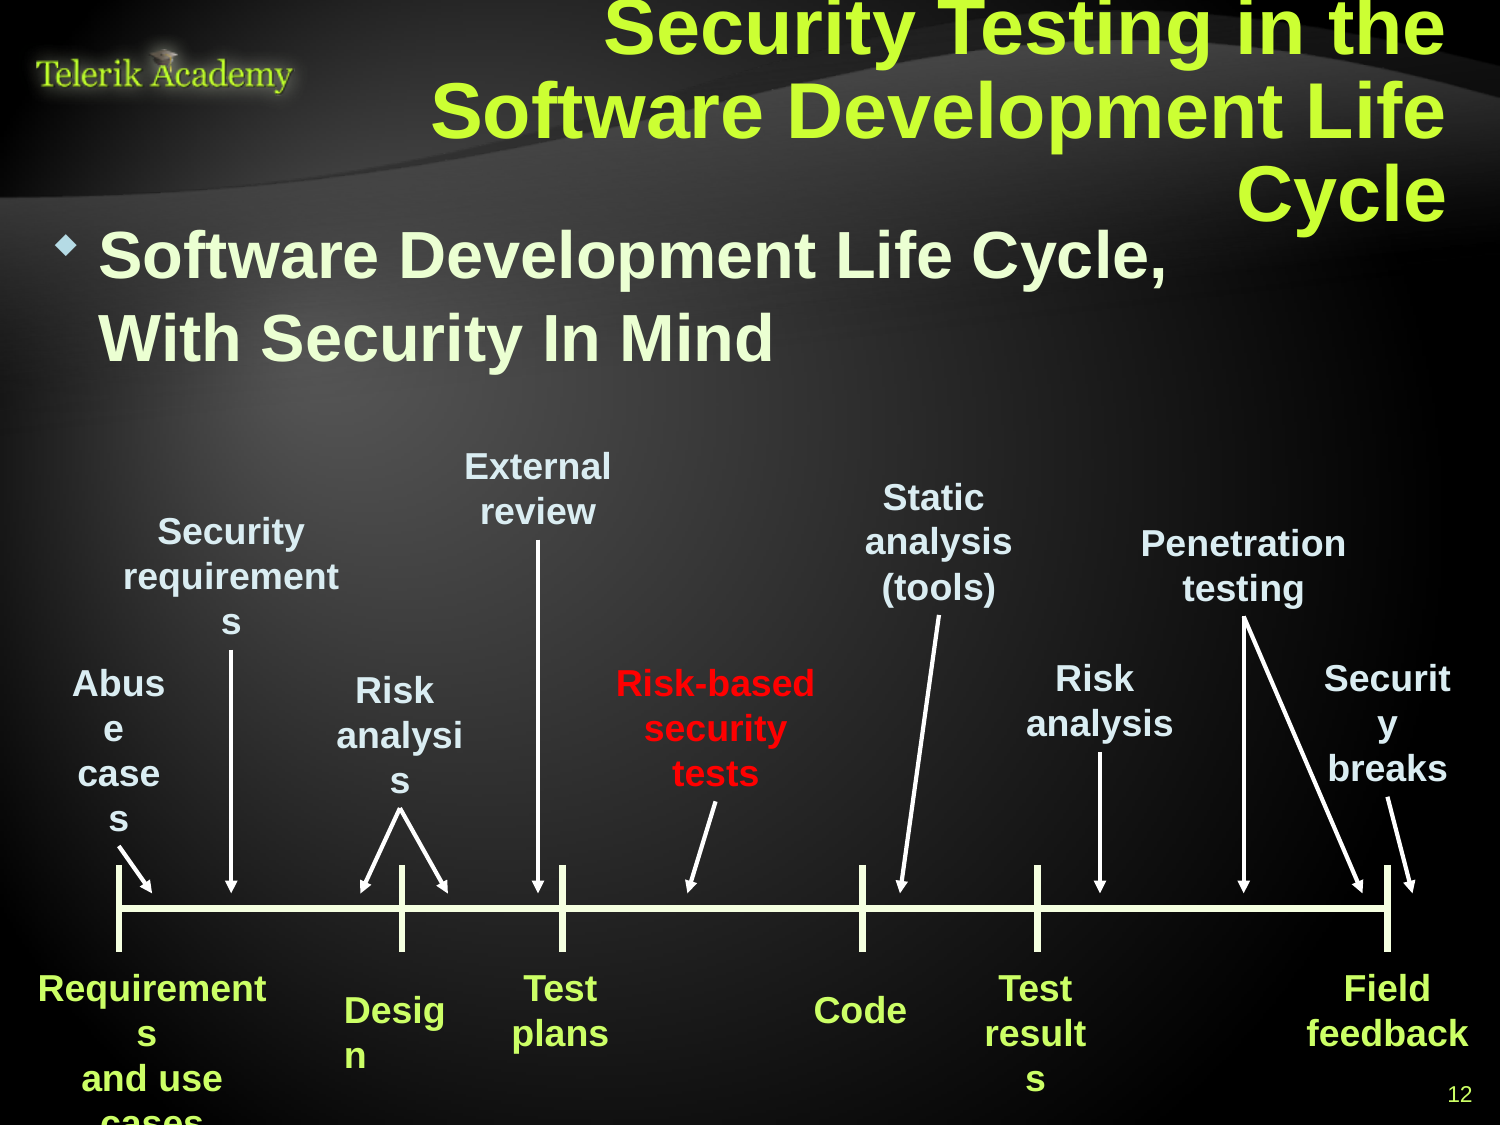

# Security Testing in the Software Development Life Cycle
Software Development Life Cycle,
With Security In Mind
External review
Static
analysis (tools)
Security requirements
Penetration testing
Security breaks
Risk
analysis
Abuse
cases
Risk-based security tests
Risk
analysis
Test results
Requirements
and use cases
Test plans
Field feedback
Design
Code
12